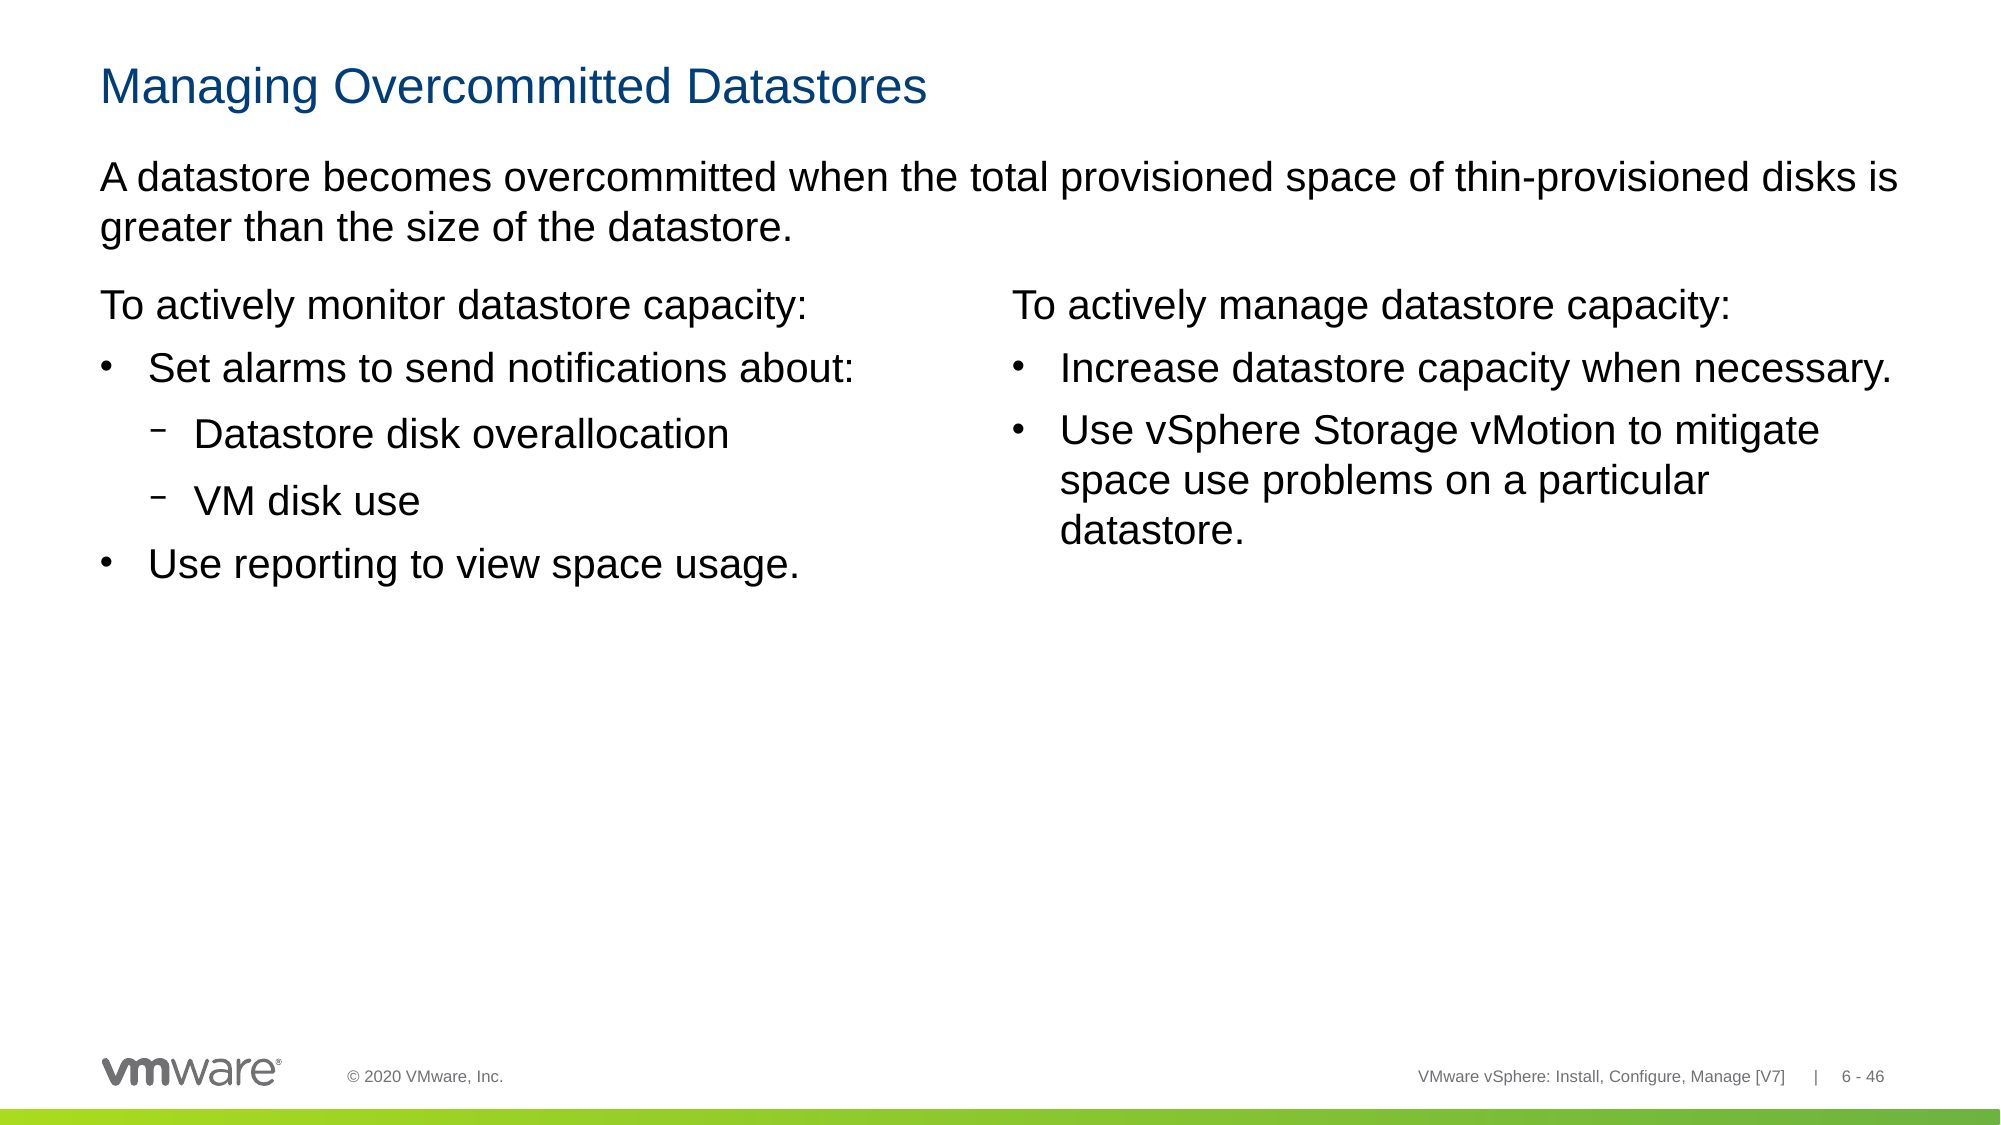

# Managing Overcommitted Datastores
A datastore becomes overcommitted when the total provisioned space of thin-provisioned disks is greater than the size of the datastore.
To actively monitor datastore capacity:
Set alarms to send notifications about:
Datastore disk overallocation
VM disk use
Use reporting to view space usage.
To actively manage datastore capacity:
Increase datastore capacity when necessary.
Use vSphere Storage vMotion to mitigate space use problems on a particular datastore.
VMware vSphere: Install, Configure, Manage [V7]      |     6 - 46